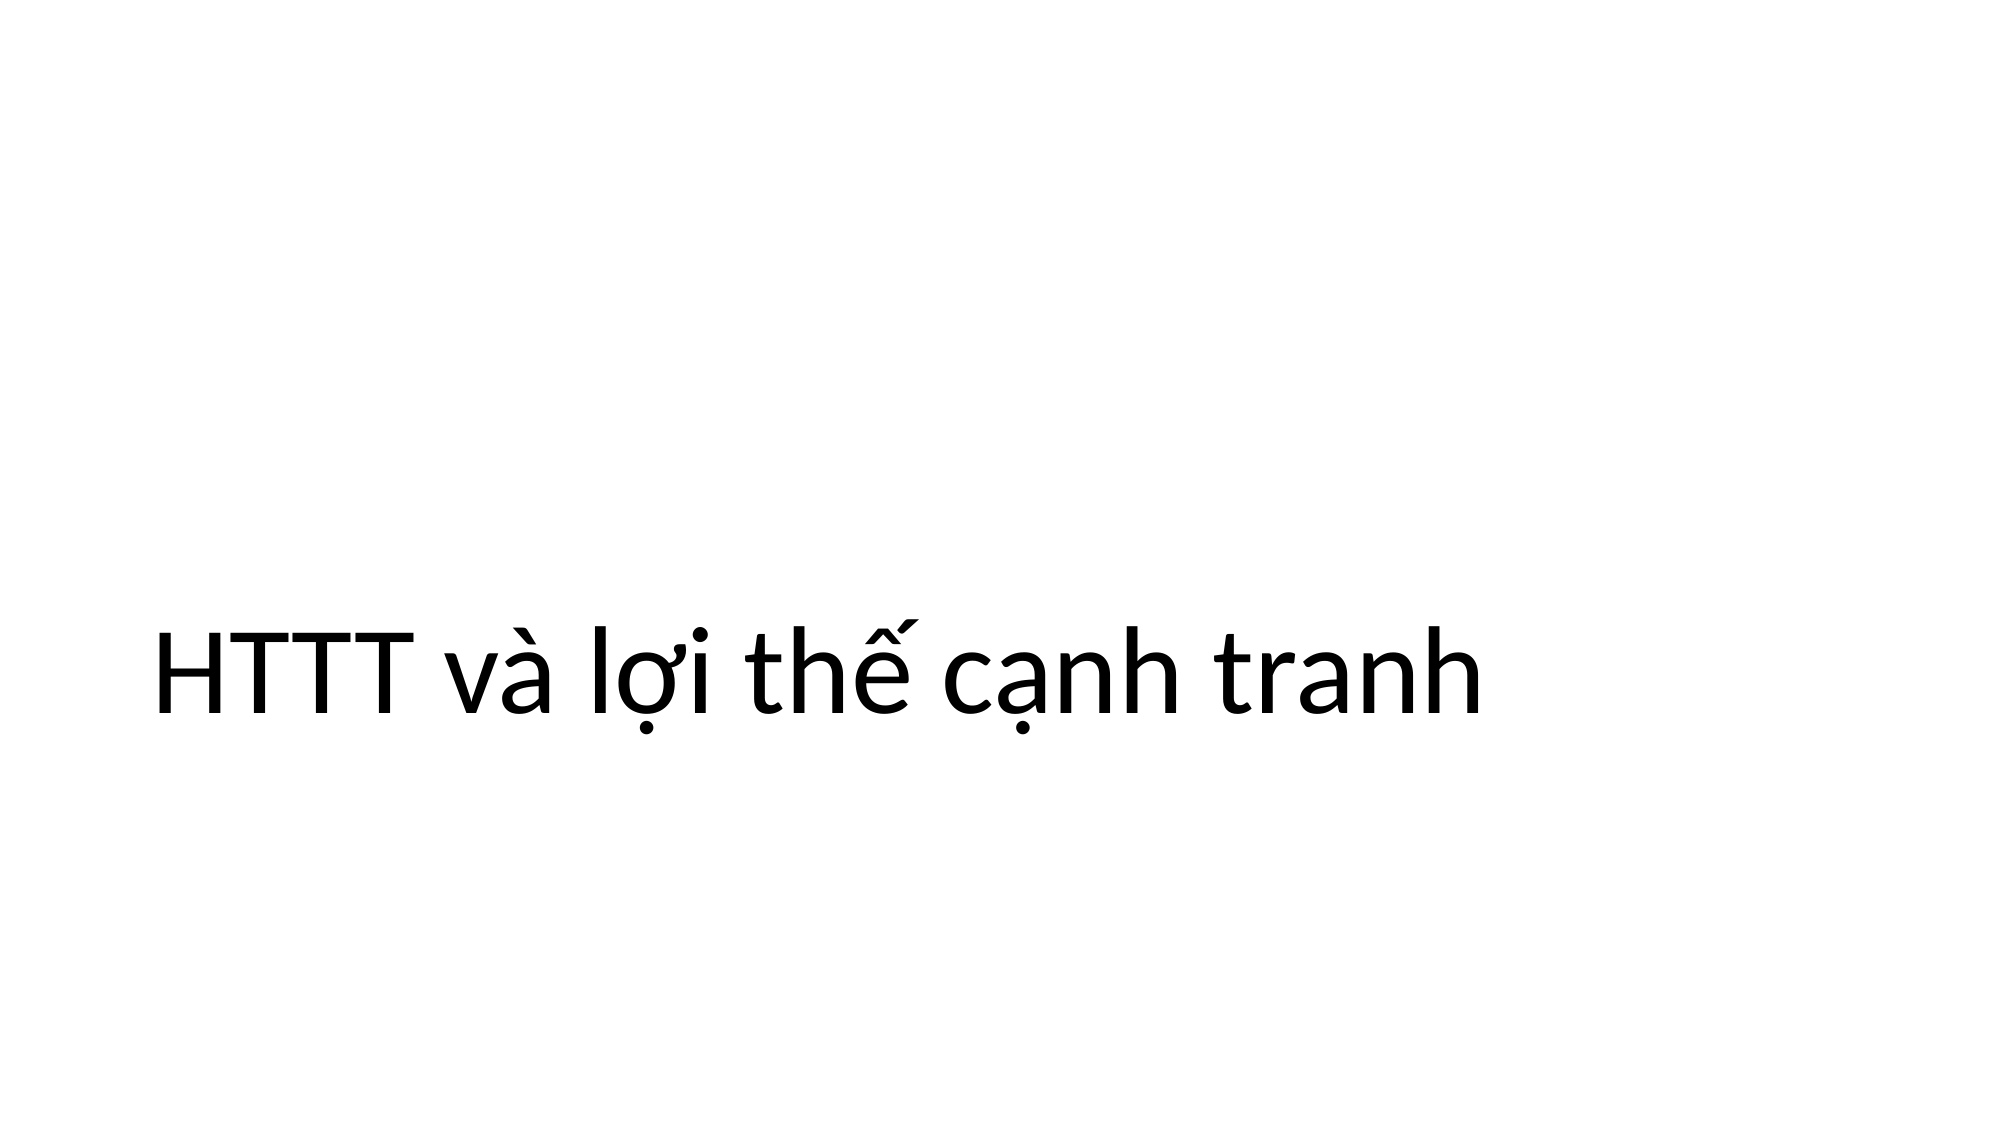

# HTTT và lợi thế cạnh tranh